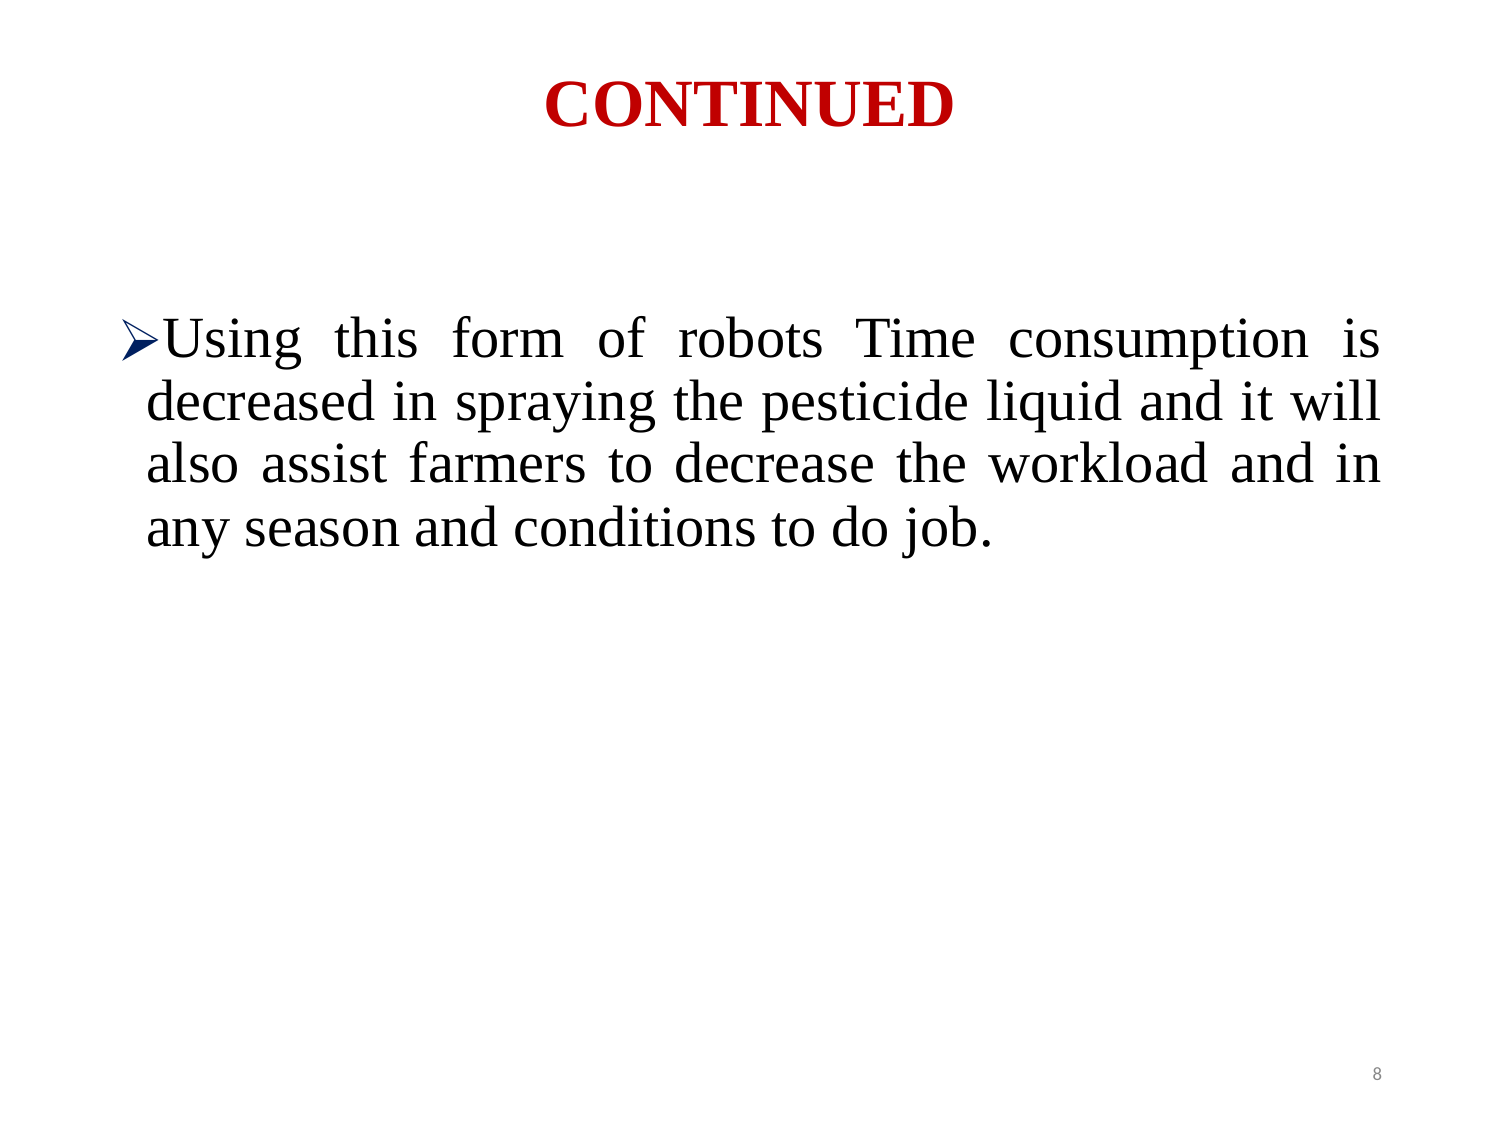

CONTINUED
Using this form of robots Time consumption is decreased in spraying the pesticide liquid and it will also assist farmers to decrease the workload and in any season and conditions to do job.
8